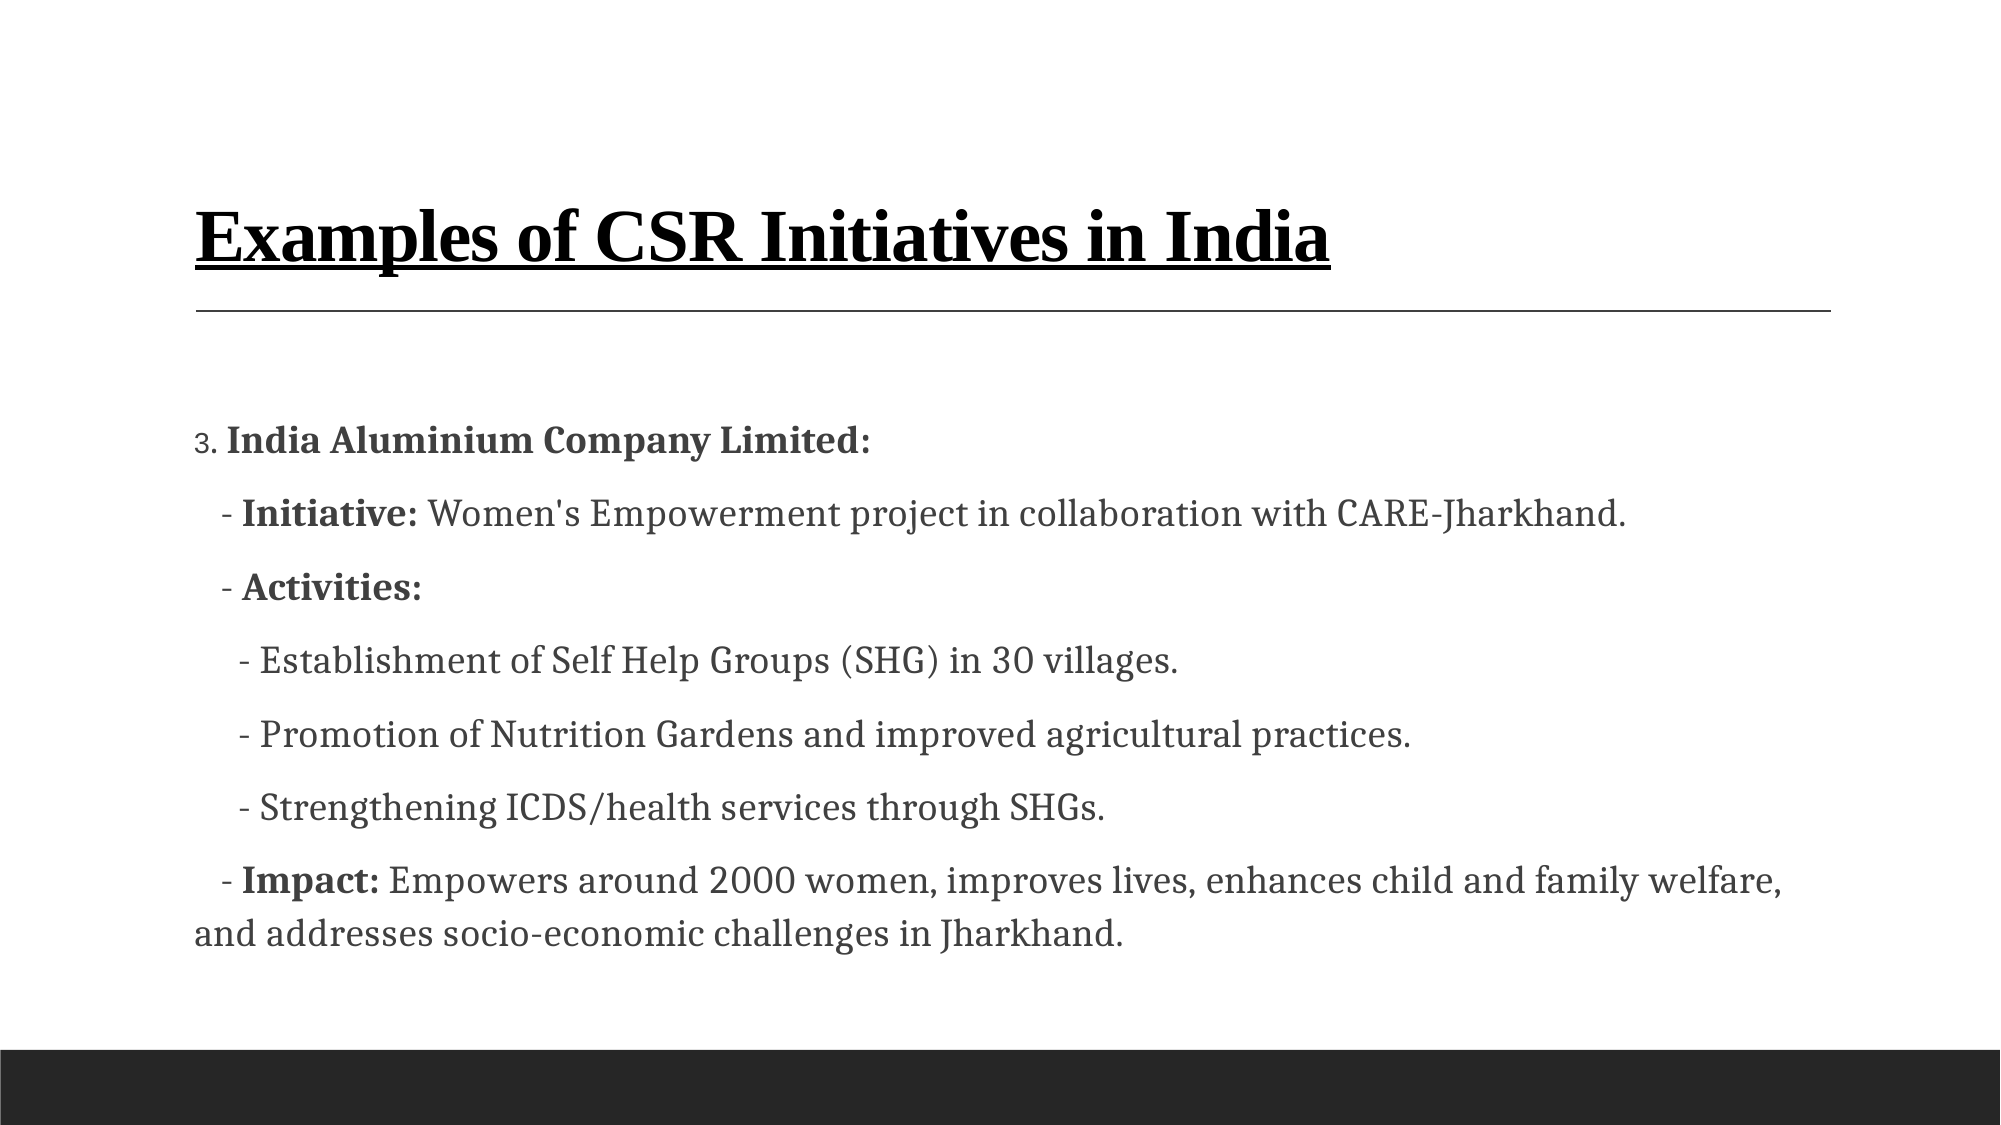

# Examples of CSR Initiatives in India

3. India Aluminium Company Limited:
   - Initiative: Women's Empowerment project in collaboration with CARE-Jharkhand.
   - Activities:
     - Establishment of Self Help Groups (SHG) in 30 villages.
     - Promotion of Nutrition Gardens and improved agricultural practices.
     - Strengthening ICDS/health services through SHGs.
   - Impact: Empowers around 2000 women, improves lives, enhances child and family welfare, and addresses socio-economic challenges in Jharkhand.